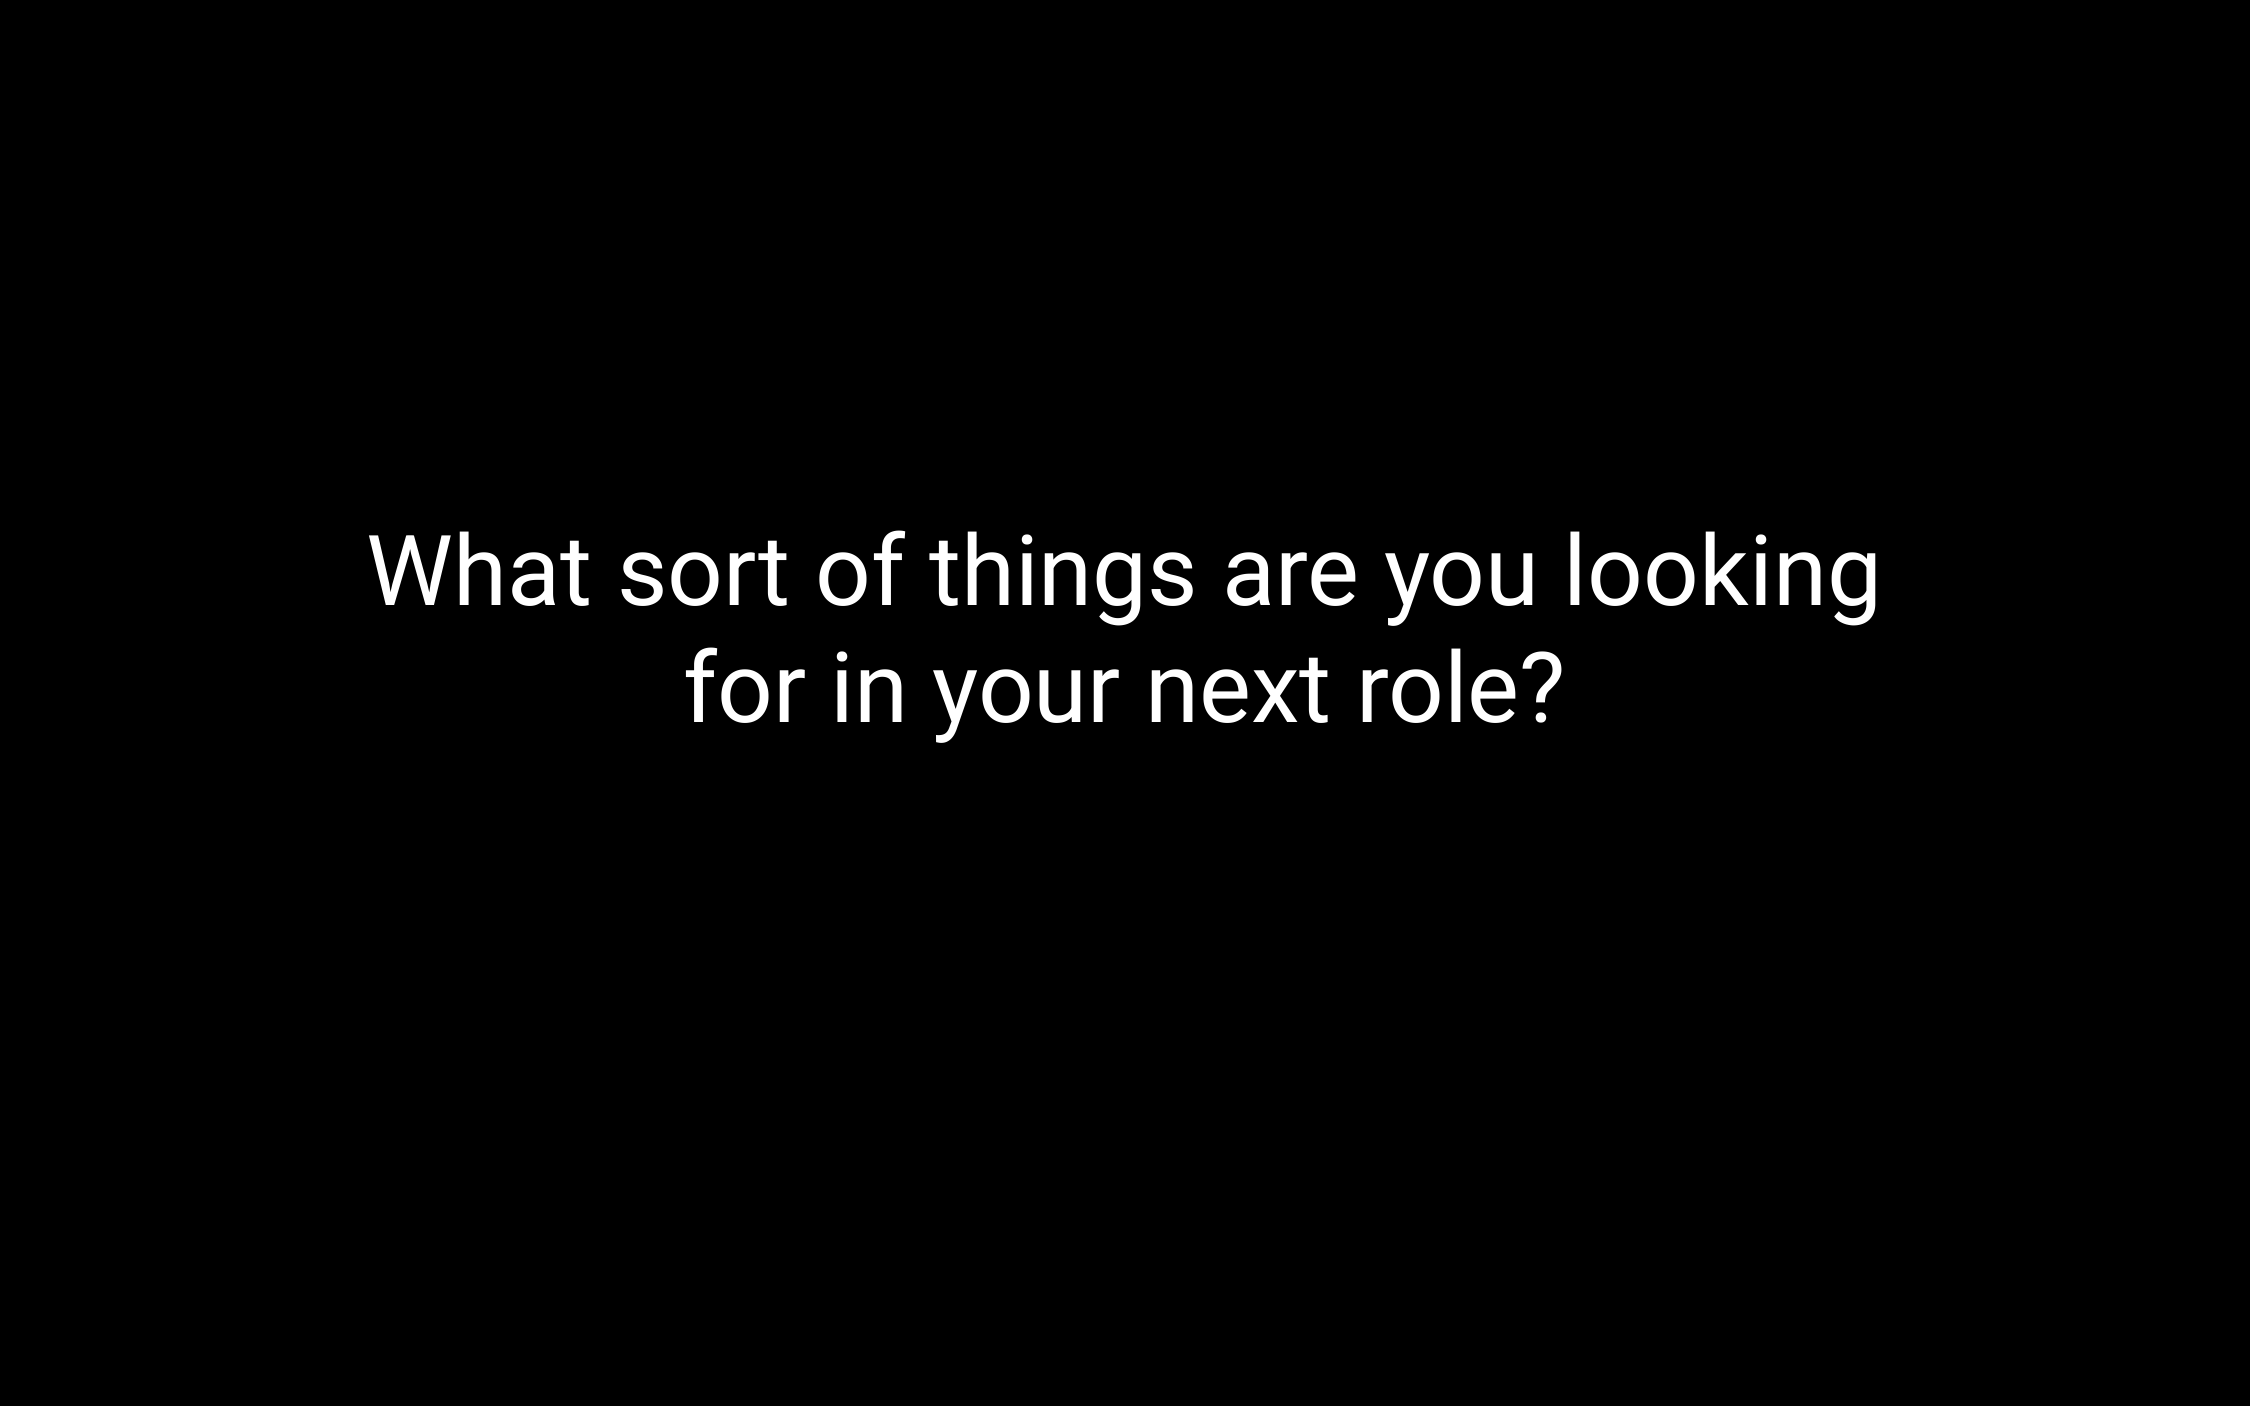

What sort of things are you looking for in your next role?